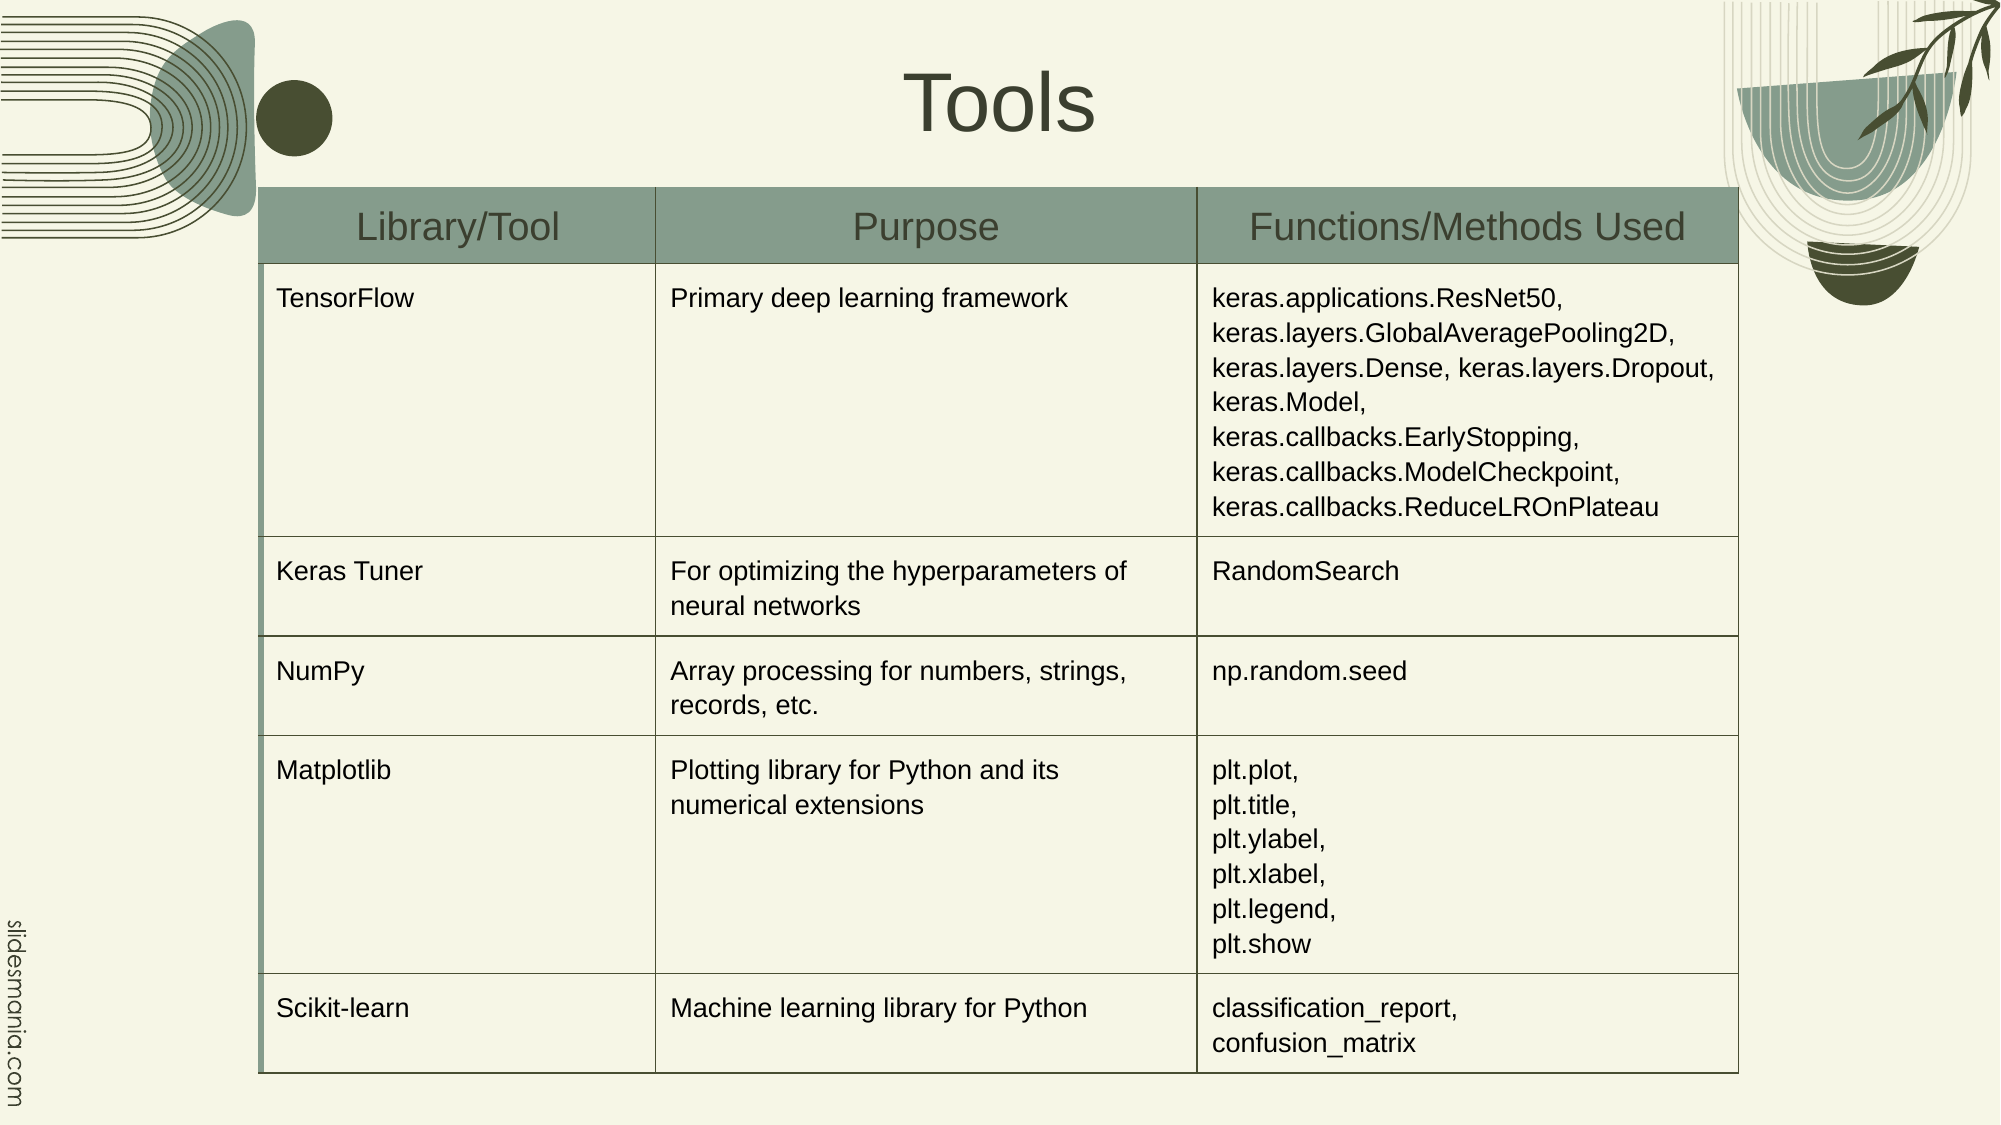

# Tools
| Library/Tool | Purpose | Functions/Methods Used |
| --- | --- | --- |
| TensorFlow | Primary deep learning framework | keras.applications.ResNet50, keras.layers.GlobalAveragePooling2D, keras.layers.Dense, keras.layers.Dropout, keras.Model, keras.callbacks.EarlyStopping, keras.callbacks.ModelCheckpoint, keras.callbacks.ReduceLROnPlateau |
| Keras Tuner | For optimizing the hyperparameters of neural networks | RandomSearch |
| NumPy | Array processing for numbers, strings, records, etc. | np.random.seed |
| Matplotlib | Plotting library for Python and its numerical extensions | plt.plot, plt.title, plt.ylabel, plt.xlabel, plt.legend, plt.show |
| Scikit-learn | Machine learning library for Python | classification\_report, confusion\_matrix |